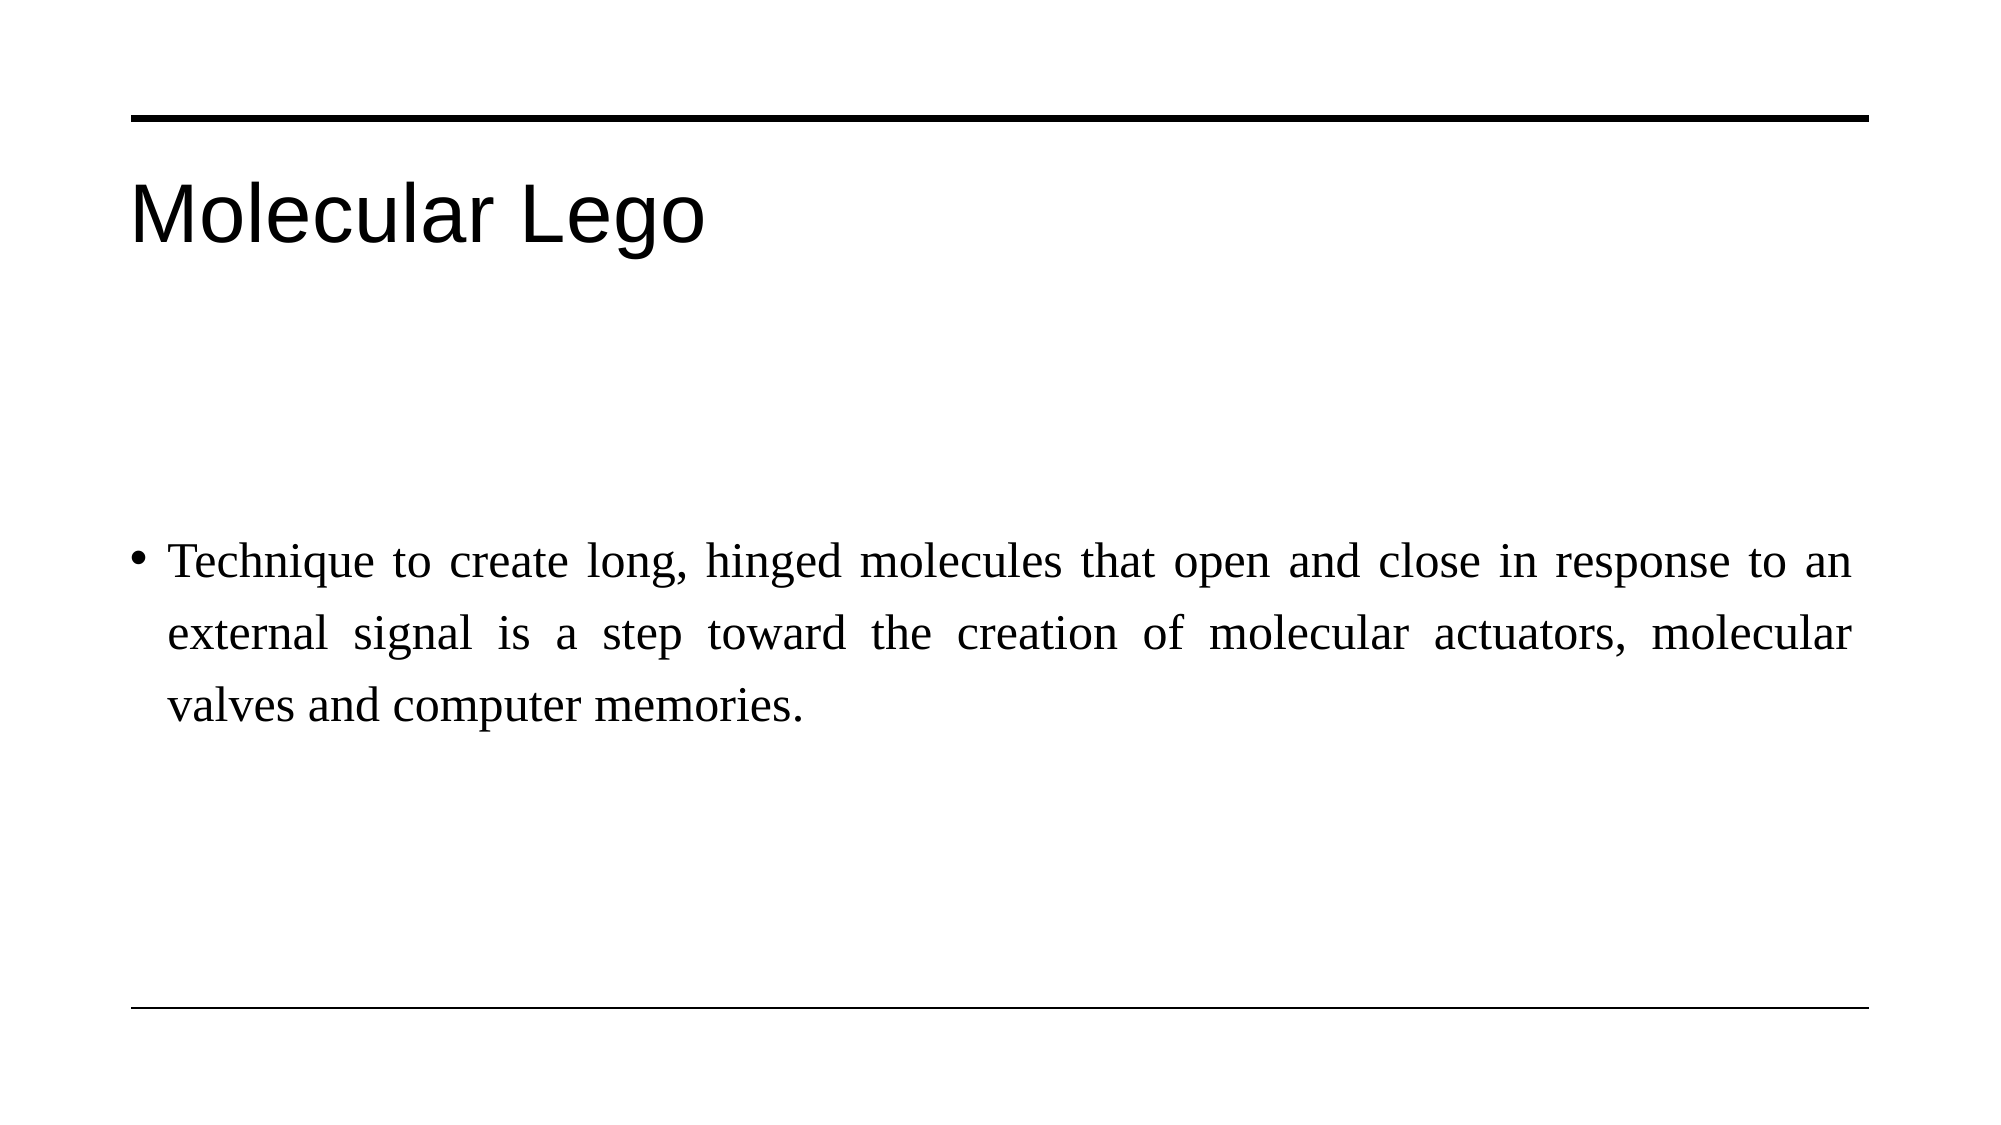

# Molecular Lego
Technique to create long, hinged molecules that open and close in response to an external signal is a step toward the creation of molecular actuators, molecular valves and computer memories.